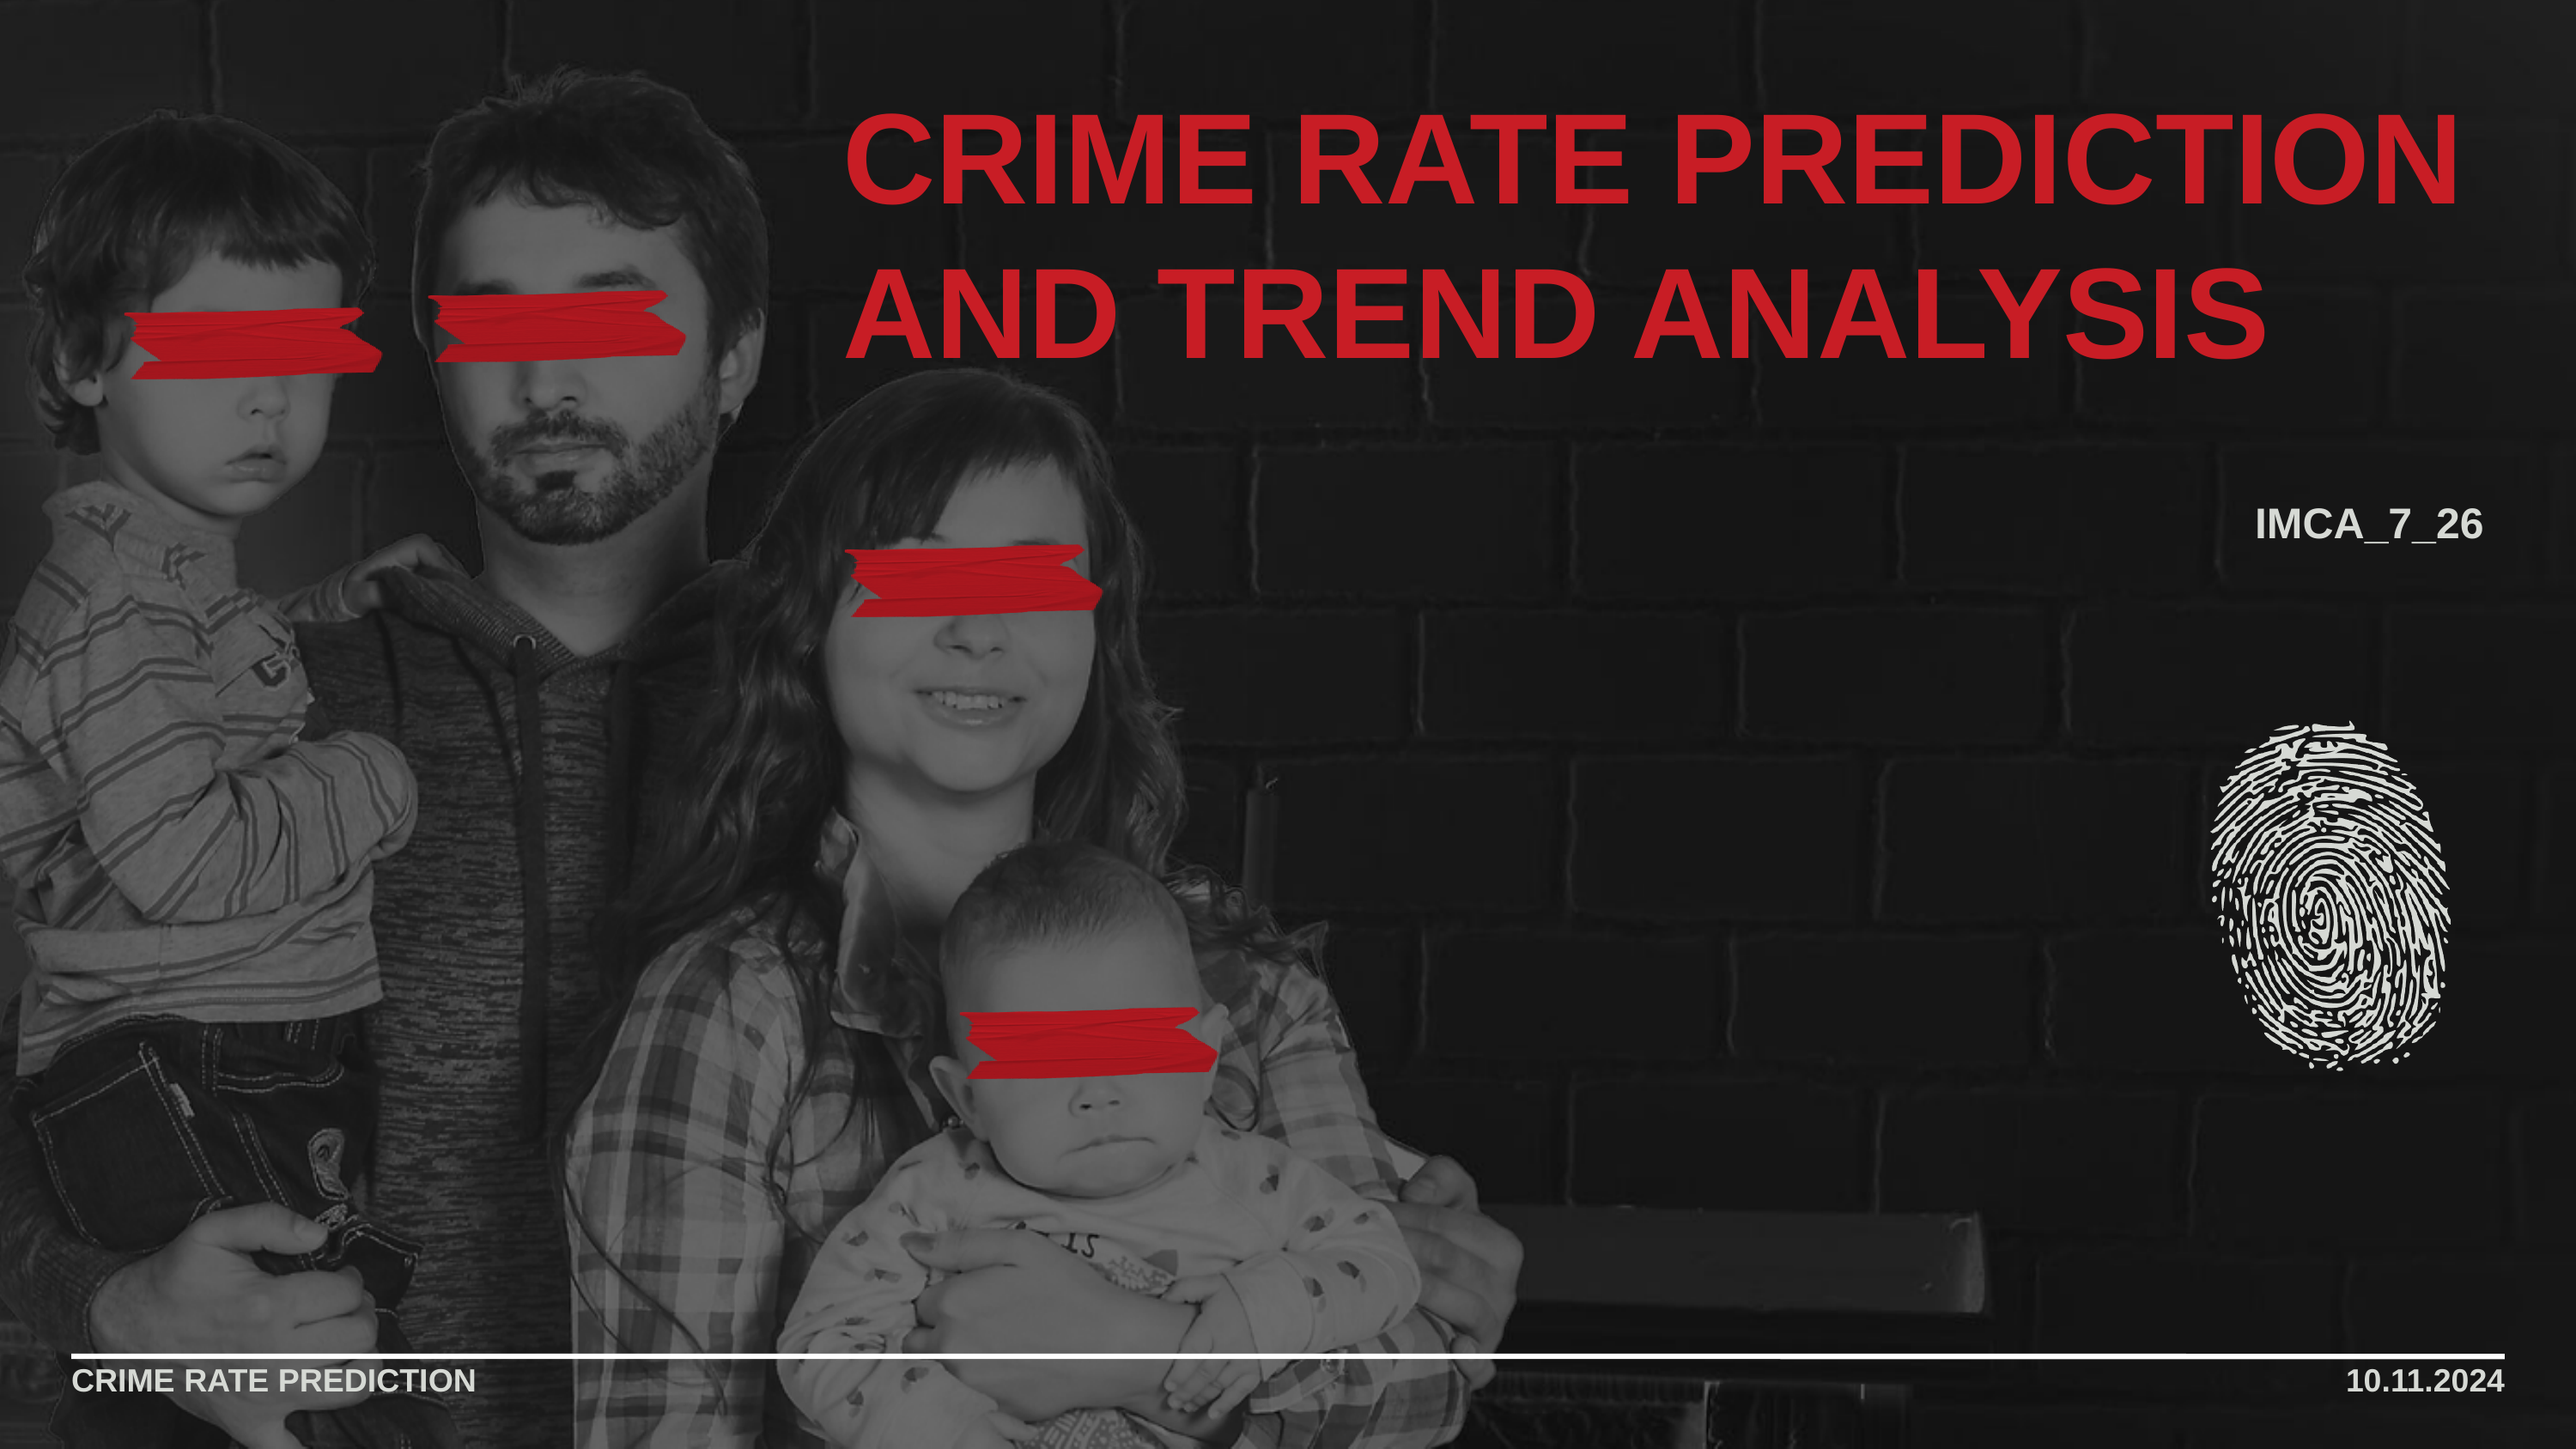

CRIME RATE PREDICTION
AND TREND ANALYSIS

IMCA_7_26

CRIME RATE PREDICTION
10.11.2024